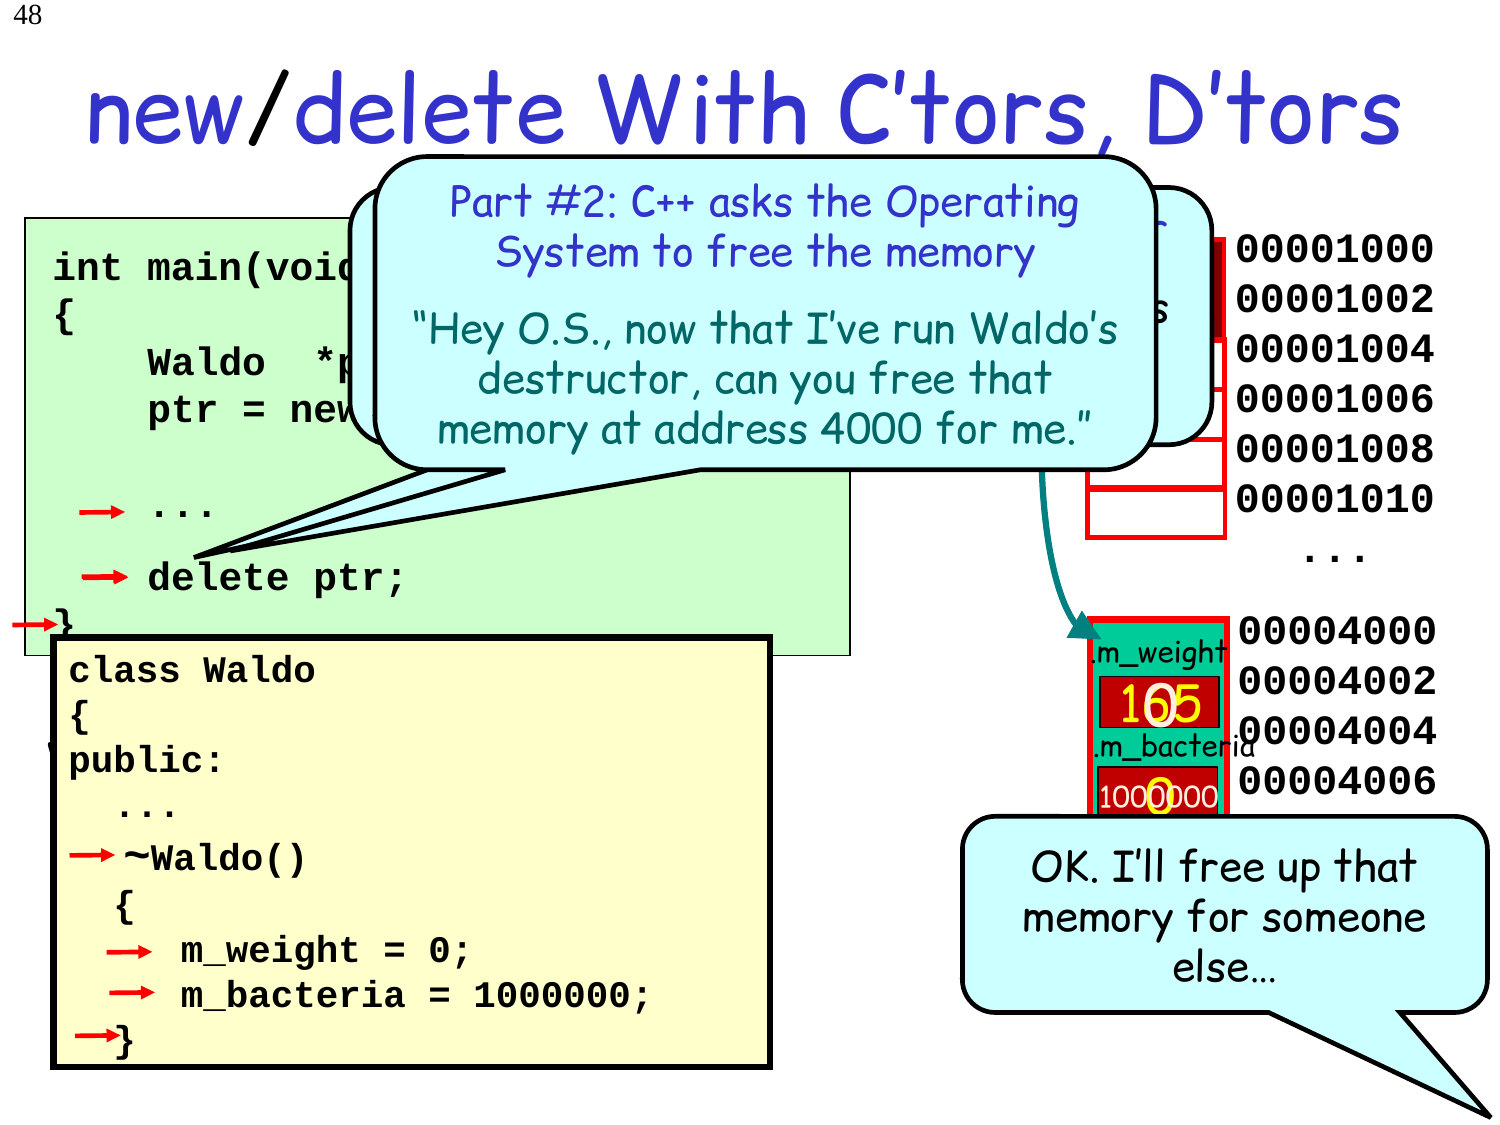

48
# new/delete With C’tors, D’tors
Part #2: C++ asks the Operating System to free the memory
“Hey O.S., now that I’ve run Waldo’s destructor, can you free that memory at address 4000 for me.”
Part #1: C++ calls the class’s destructor

“While I still have ownership of Waldo’s memory, I’m going to call Waldo’s destructor on it.”
00001000
00001002
00001004
00001006
00001008
00001010
...

 ptr

int main(void)
{
    Waldo  *ptr;
    ptr = new Waldo(165);

    ...

    delete ptr;
}
4000

00004000
00004002
00004004
00004006
00004008
…

.m_weight

.m_bacteria

class Waldo
{
public:
  ...
  ~Waldo()
  {
     m_weight = 0;
     m_bacteria = 1000000;
  }
 0
165

When you use the delete command to free an object with a destructor, C++ also uses a
two-part process!
0

 1000000
OK. I’ll free up that memory for someone else…